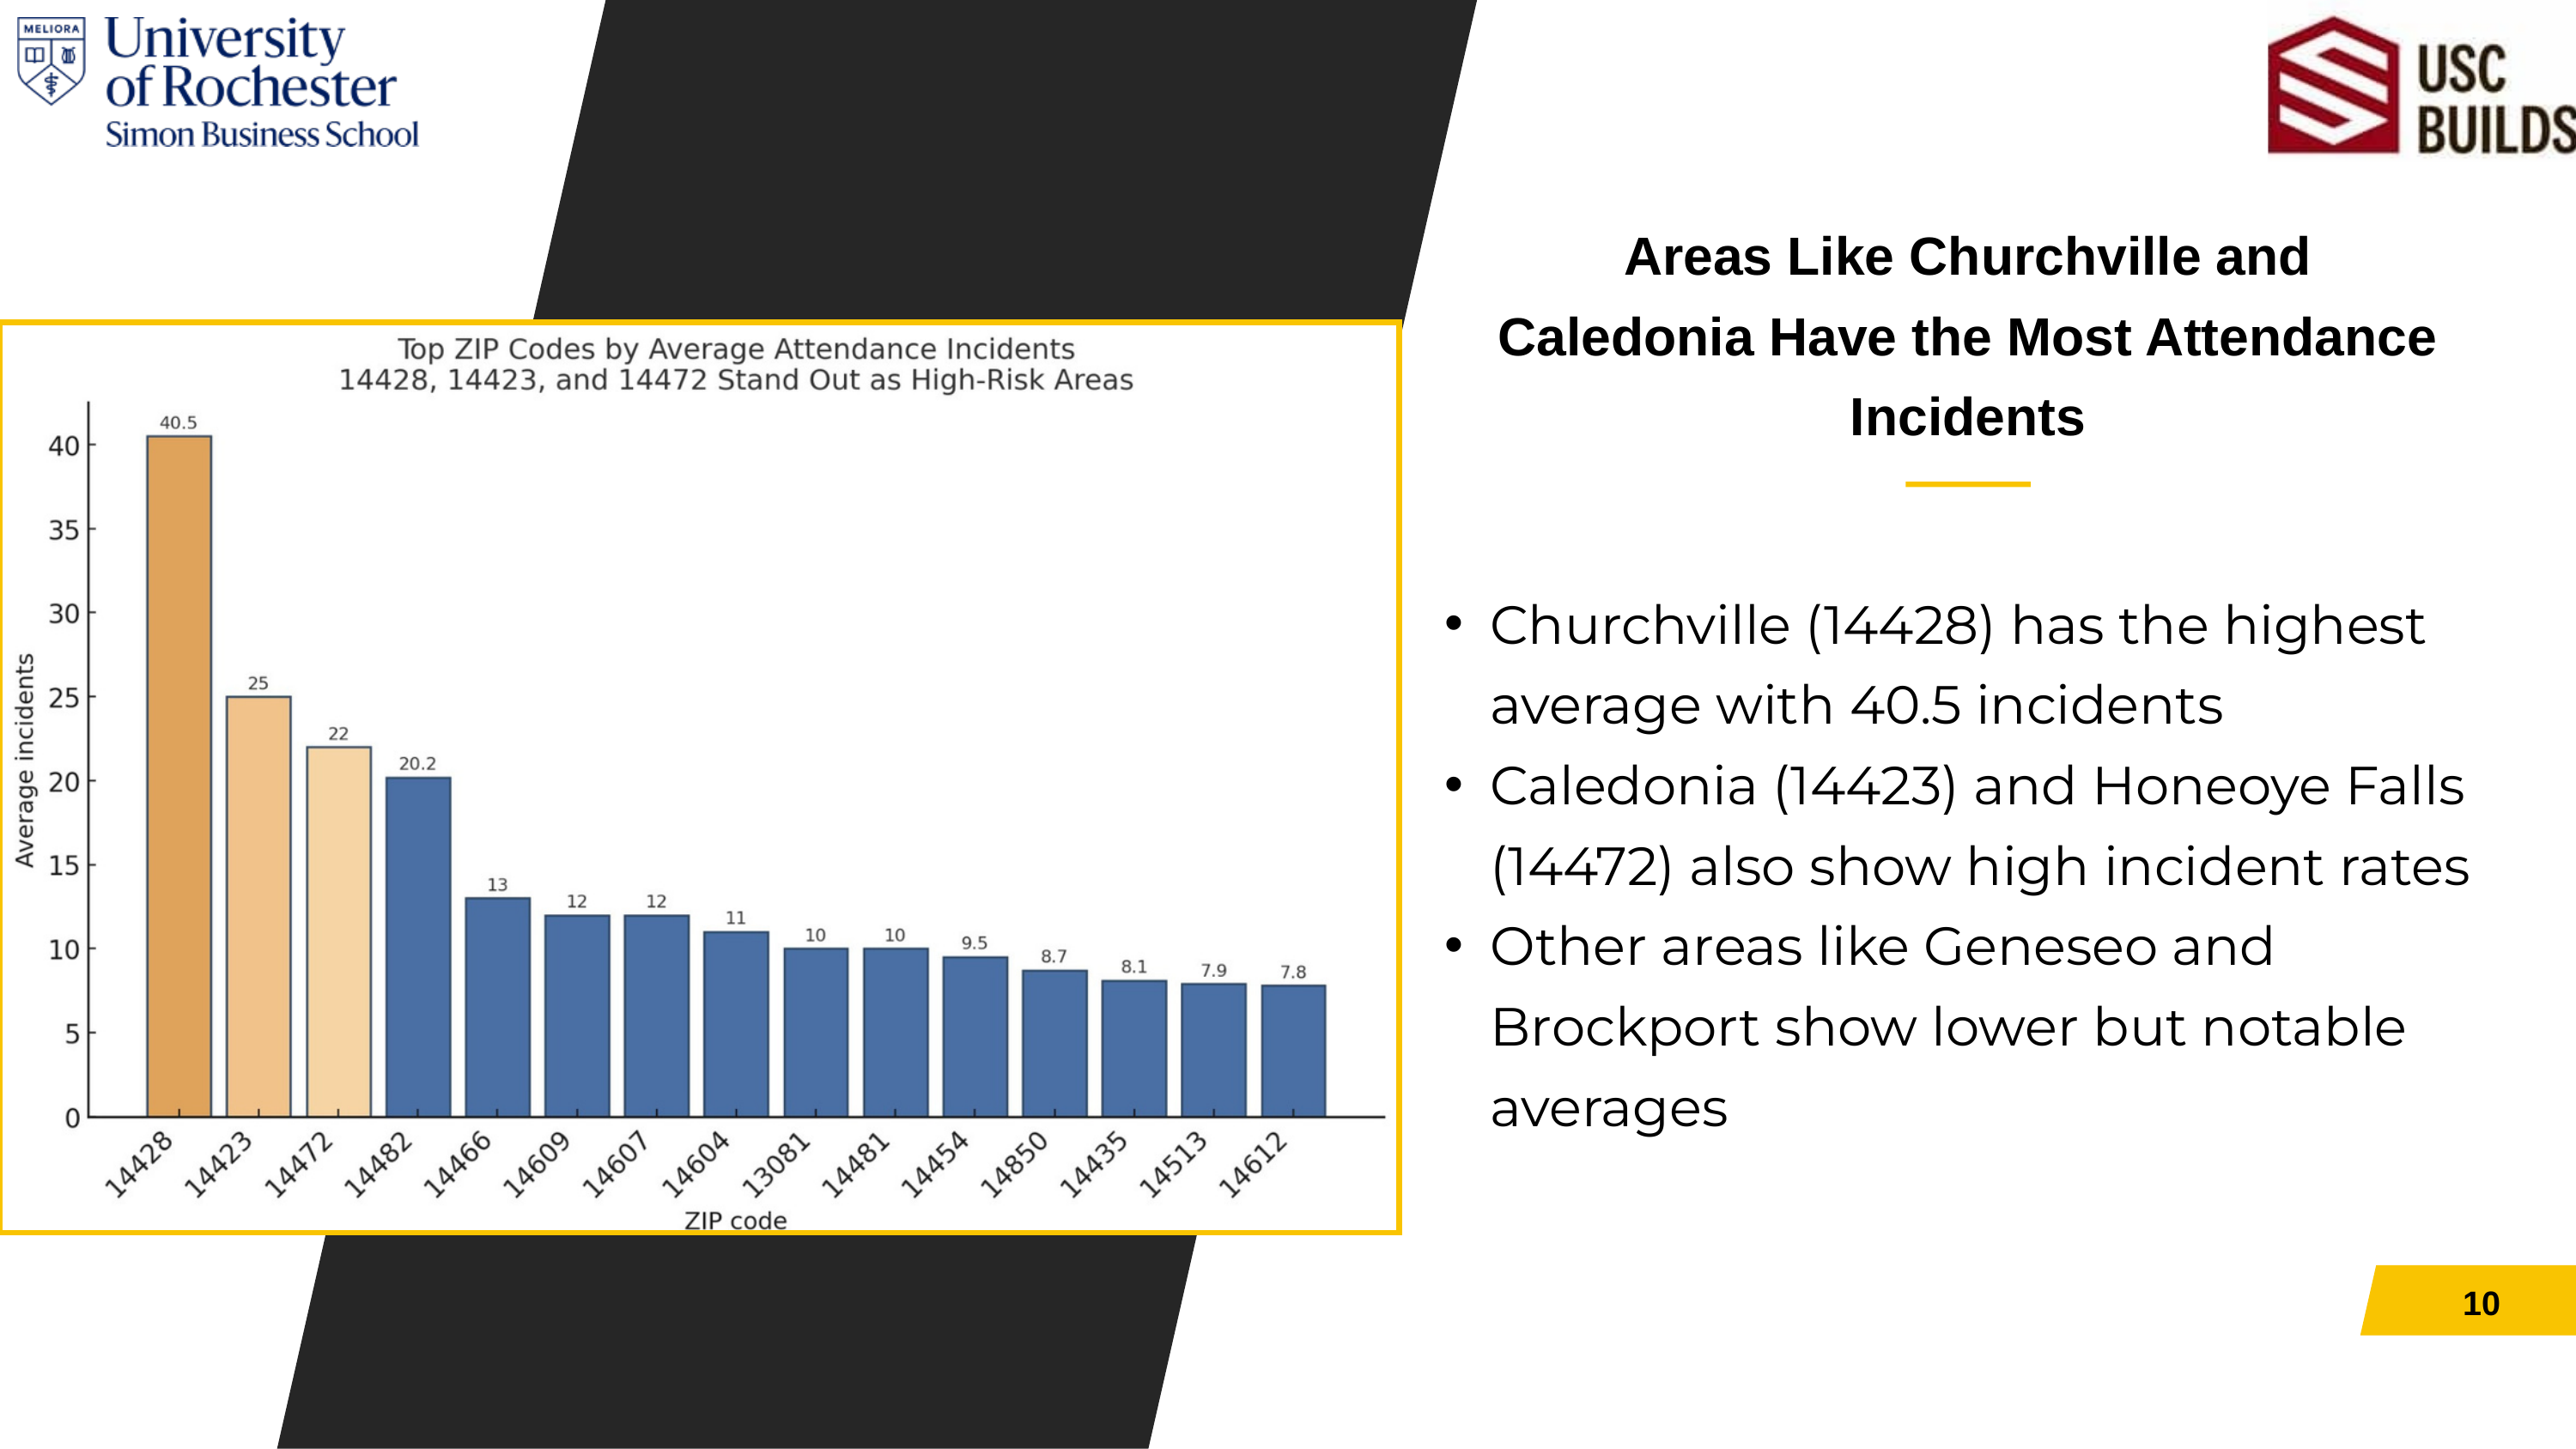

Areas Like Churchville and Caledonia Have the Most Attendance Incidents

Churchville (14428) has the highest average with 40.5 incidents
Caledonia (14423) and Honeoye Falls (14472) also show high incident rates
Other areas like Geneseo and Brockport show lower but notable averages

10